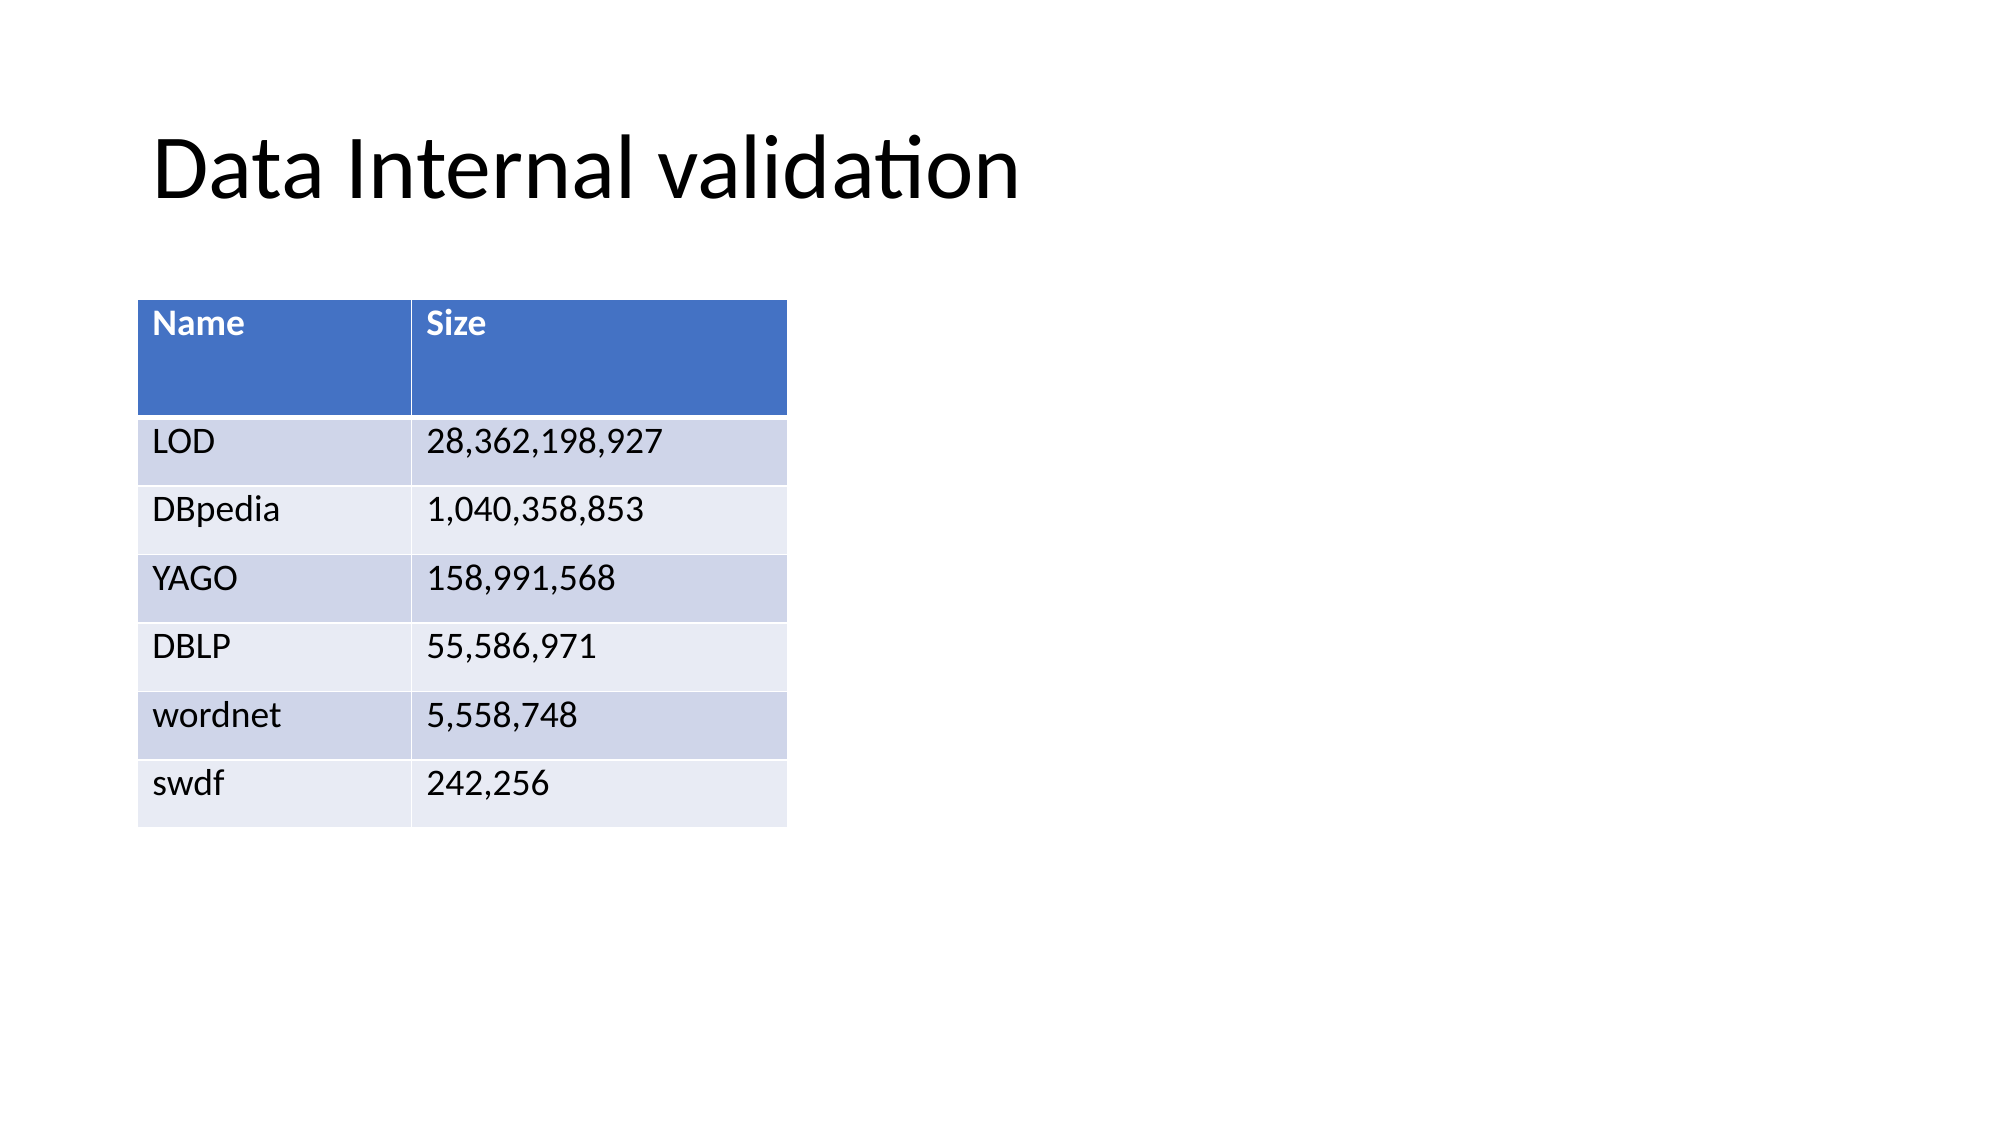

# Data Internal validation
| Name | Size |
| --- | --- |
| LOD | 28,362,198,927 |
| DBpedia | 1,040,358,853 |
| YAGO | 158,991,568 |
| DBLP | 55,586,971 |
| wordnet | 5,558,748 |
| swdf | 242,256 |